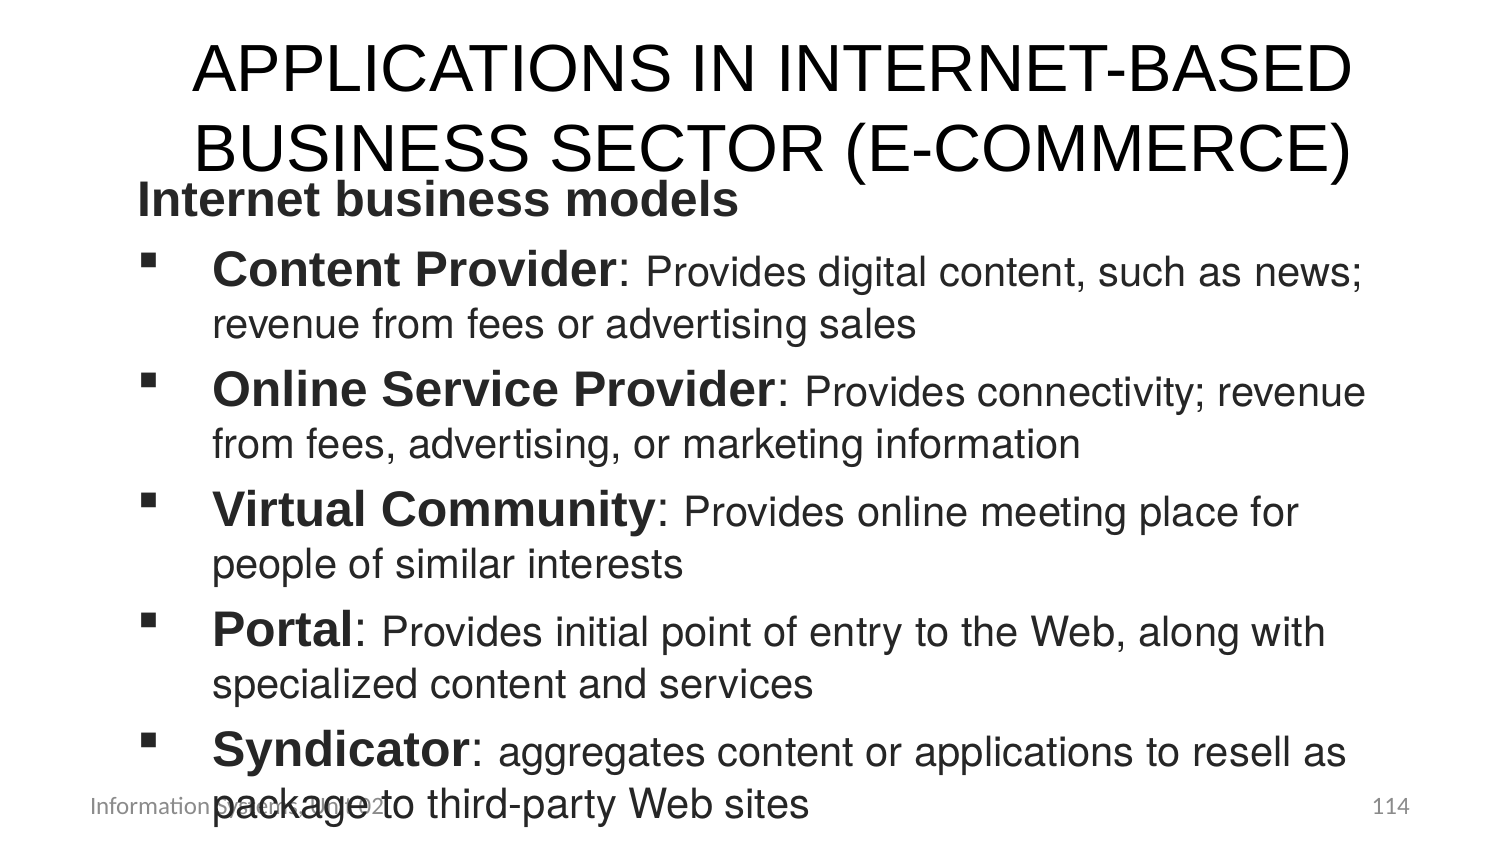

# Applications in Internet-based business sector (e-Commerce)
Internet business models
Content Provider: Provides digital content, such as news; revenue from fees or advertising sales
Online Service Provider: Provides connectivity; revenue from fees, advertising, or marketing information
Virtual Community: Provides online meeting place for people of similar interests
Portal: Provides initial point of entry to the Web, along with specialized content and services
Syndicator: aggregates content or applications to resell as package to third-party Web sites
Information Systems, Unit 02
114